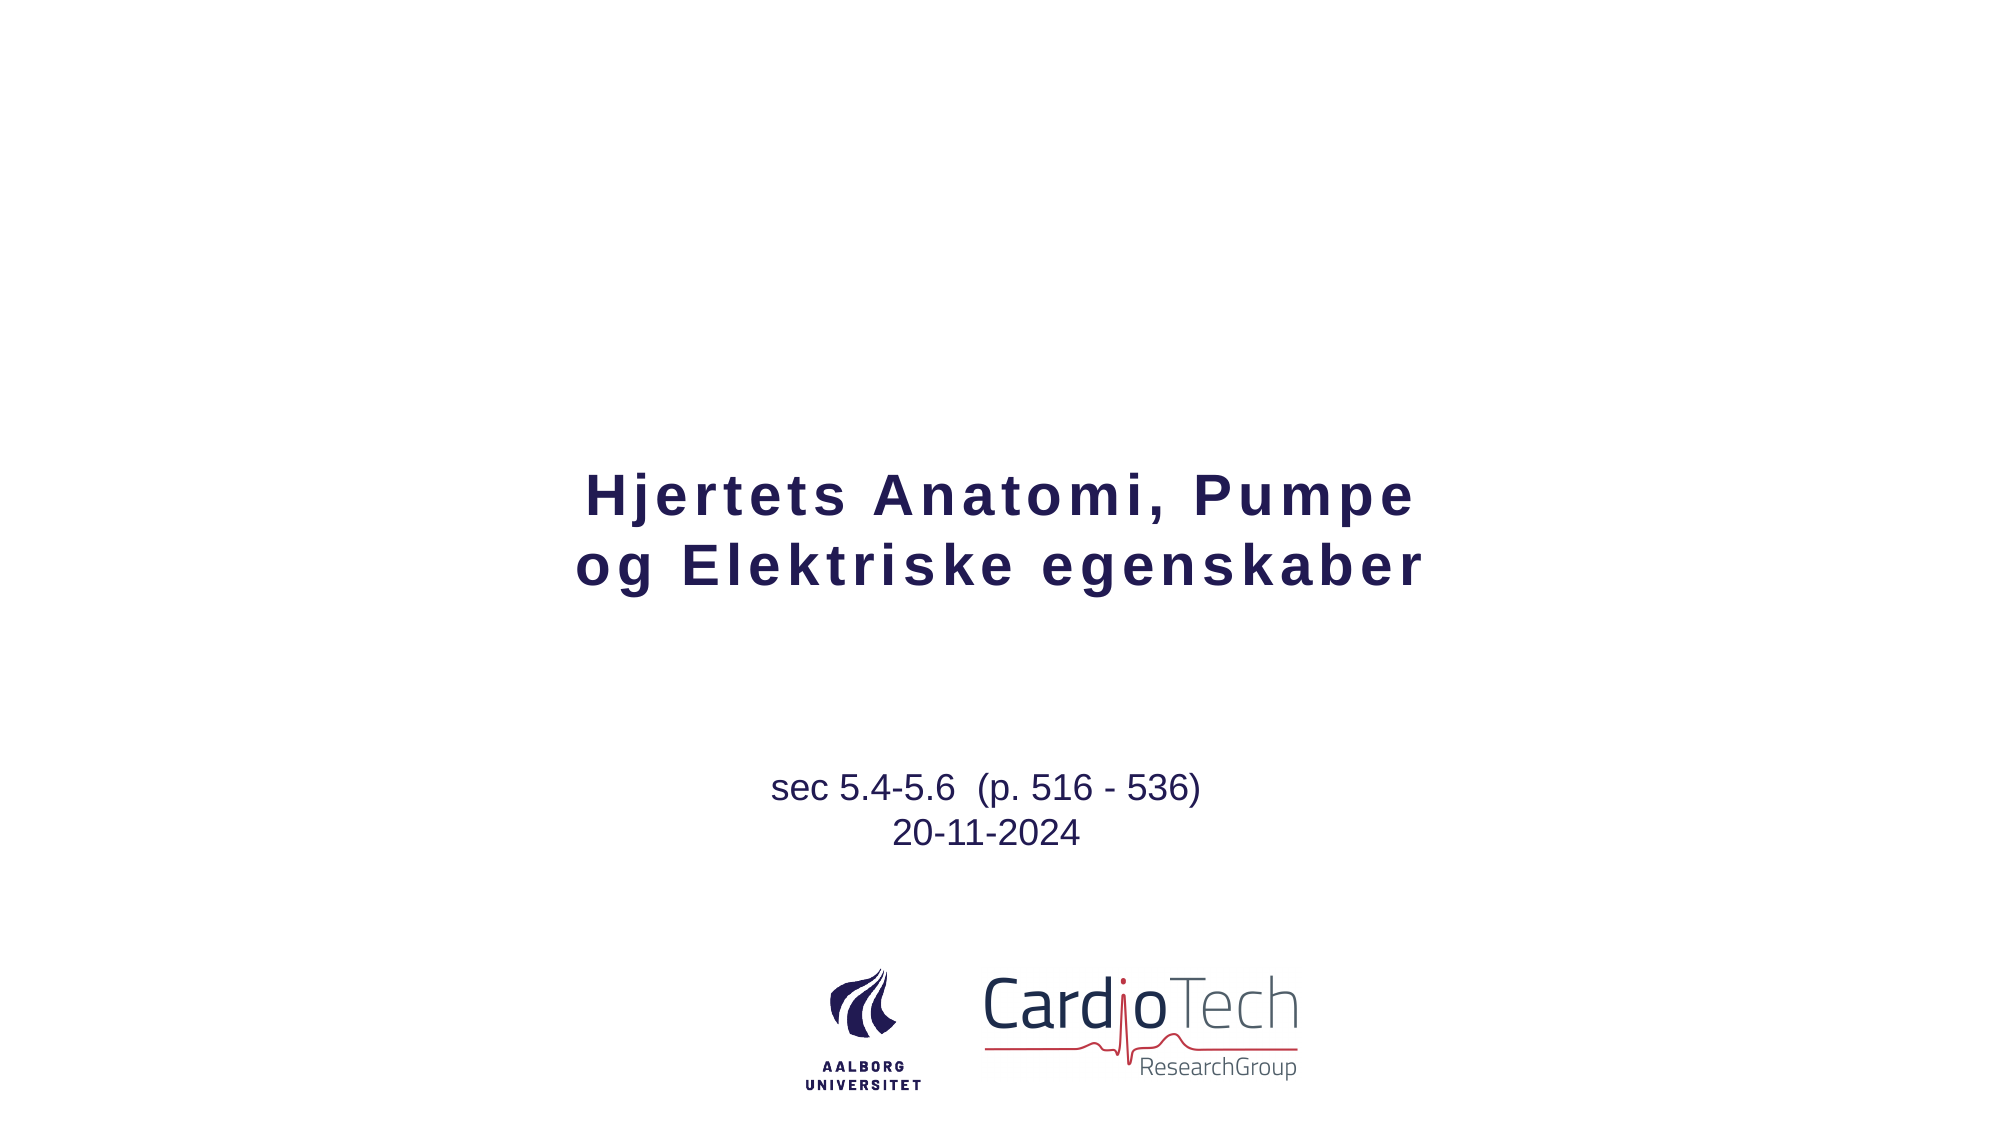

# Hjertets Anatomi, Pumpe og Elektriske egenskaber

sec 5.4-5.6  (p. 516 - 536)
20-11-2024